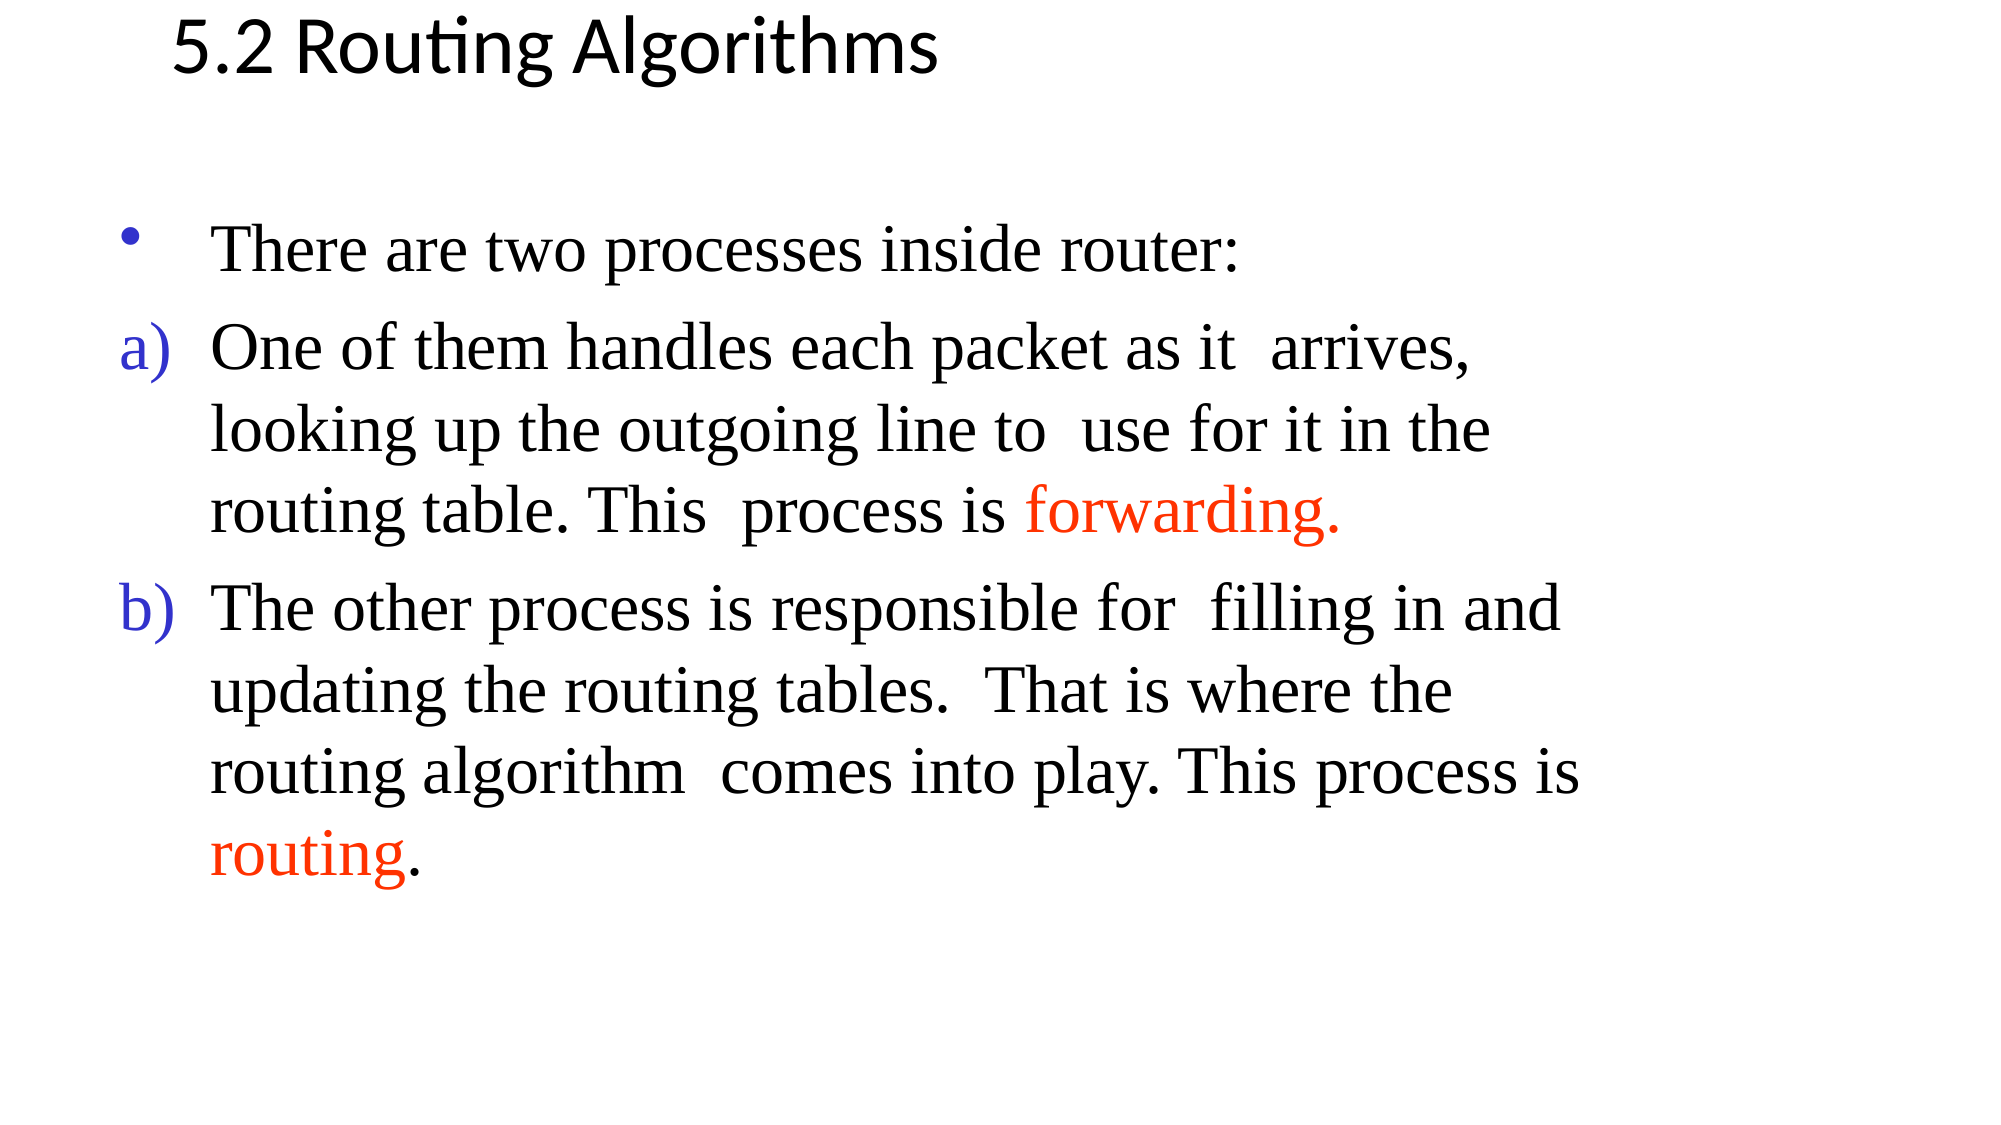

# 5.2 Routing Algorithms
14
There are two processes inside router:
One of them handles each packet as it  arrives, looking up the outgoing line to  use for it in the routing table. This  process is forwarding.
The other process is responsible for  filling in and updating the routing tables.  That is where the routing algorithm  comes into play. This process is routing.